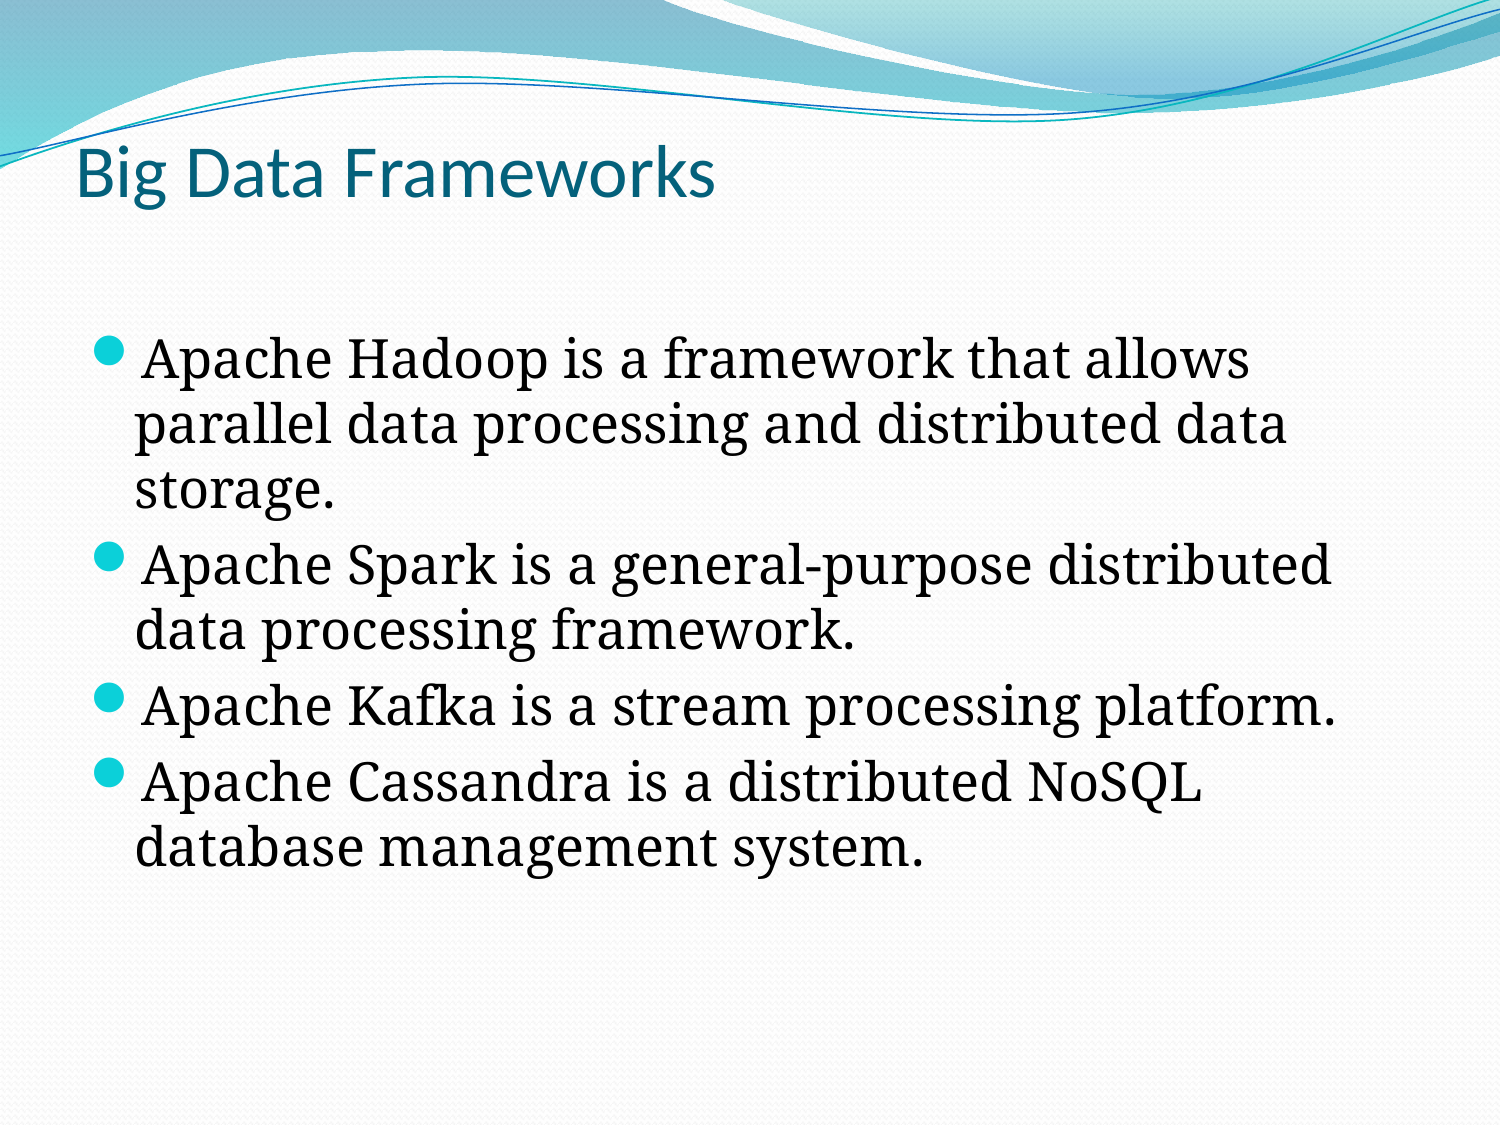

# Big Data Frameworks
Apache Hadoop is a framework that allows parallel data processing and distributed data storage.
Apache Spark is a general-purpose distributed data processing framework.
Apache Kafka is a stream processing platform.
Apache Cassandra is a distributed NoSQL database management system.